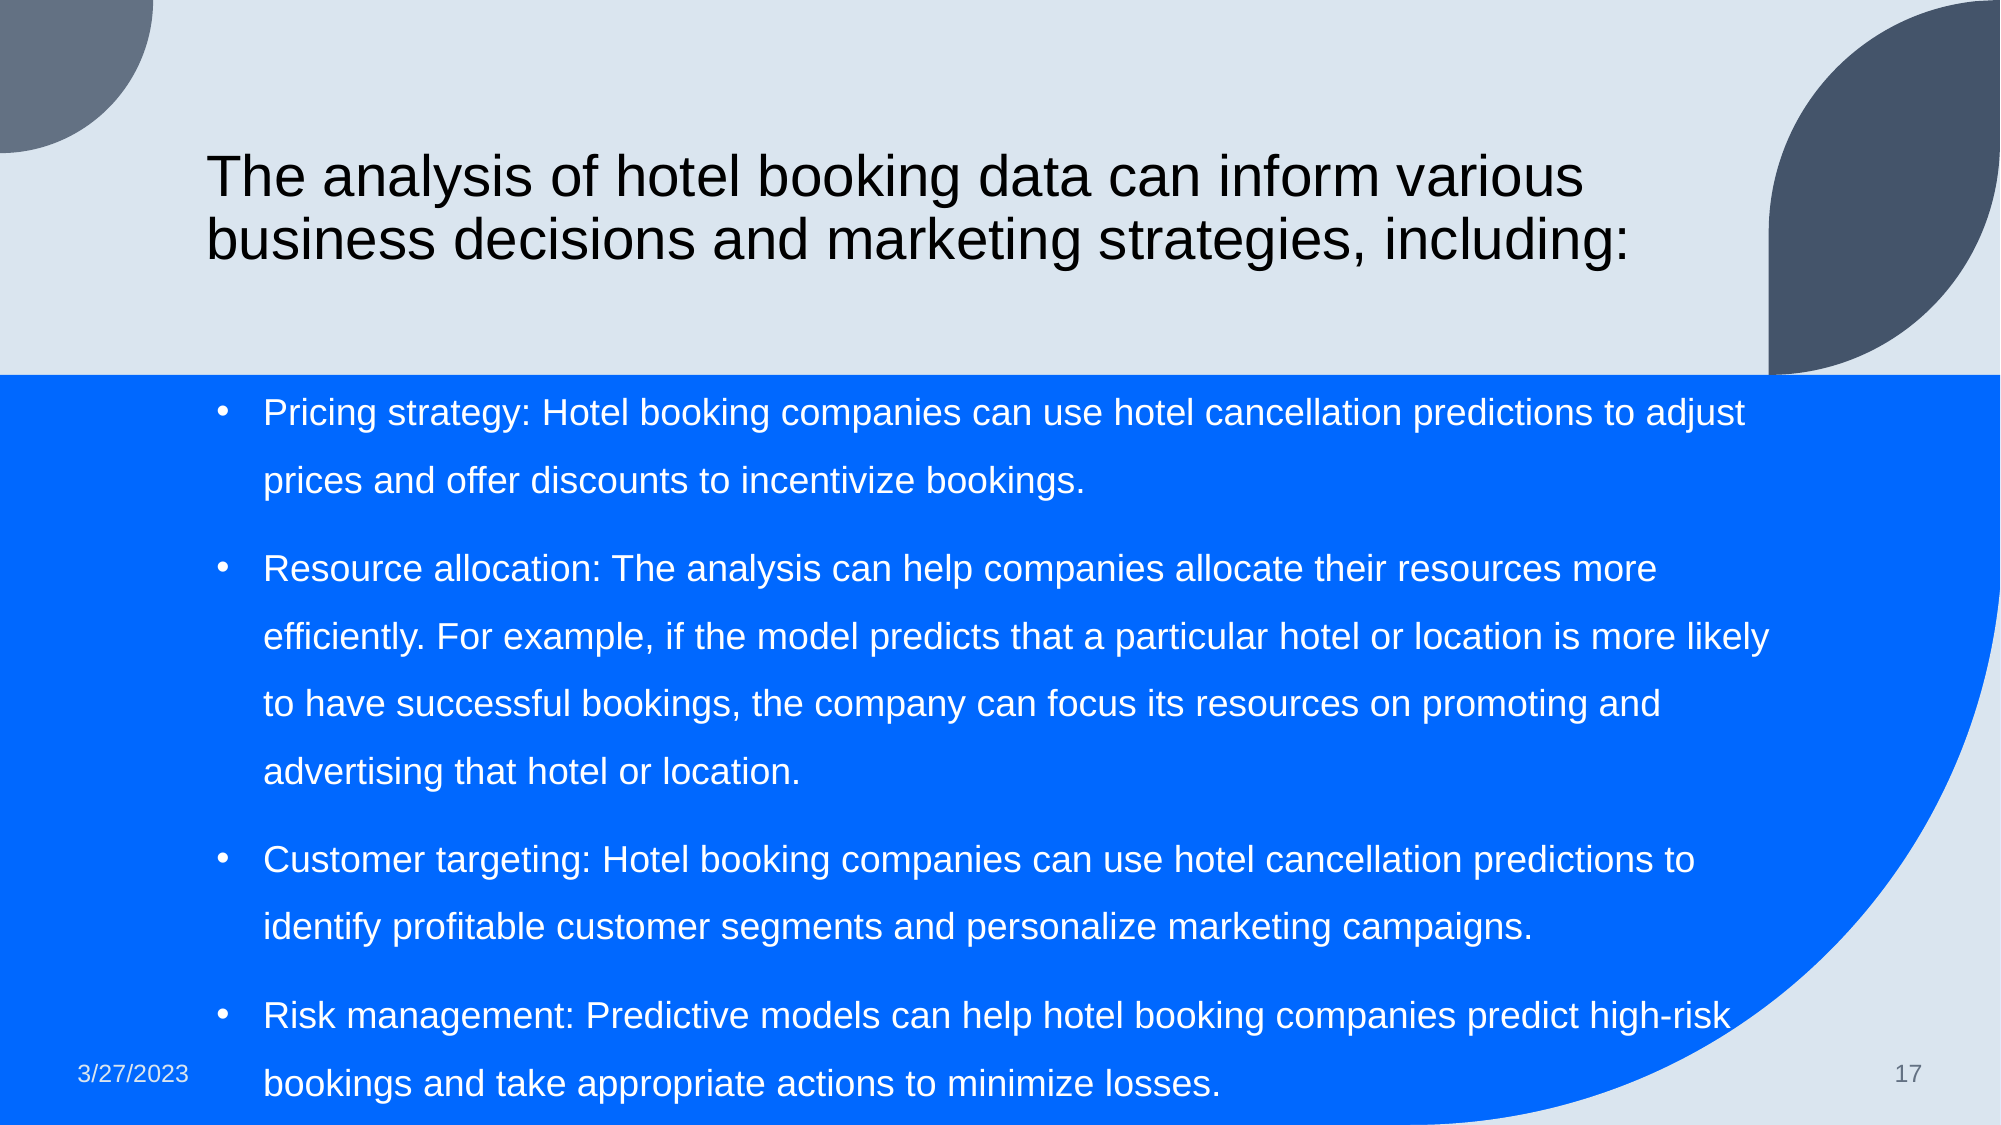

# The analysis of hotel booking data can inform various business decisions and marketing strategies, including:
Pricing strategy: Hotel booking companies can use hotel cancellation predictions to adjust prices and offer discounts to incentivize bookings.
Resource allocation: The analysis can help companies allocate their resources more efficiently. For example, if the model predicts that a particular hotel or location is more likely to have successful bookings, the company can focus its resources on promoting and advertising that hotel or location.
Customer targeting: Hotel booking companies can use hotel cancellation predictions to identify profitable customer segments and personalize marketing campaigns.
Risk management: Predictive models can help hotel booking companies predict high-risk bookings and take appropriate actions to minimize losses.

3/27/2023
17